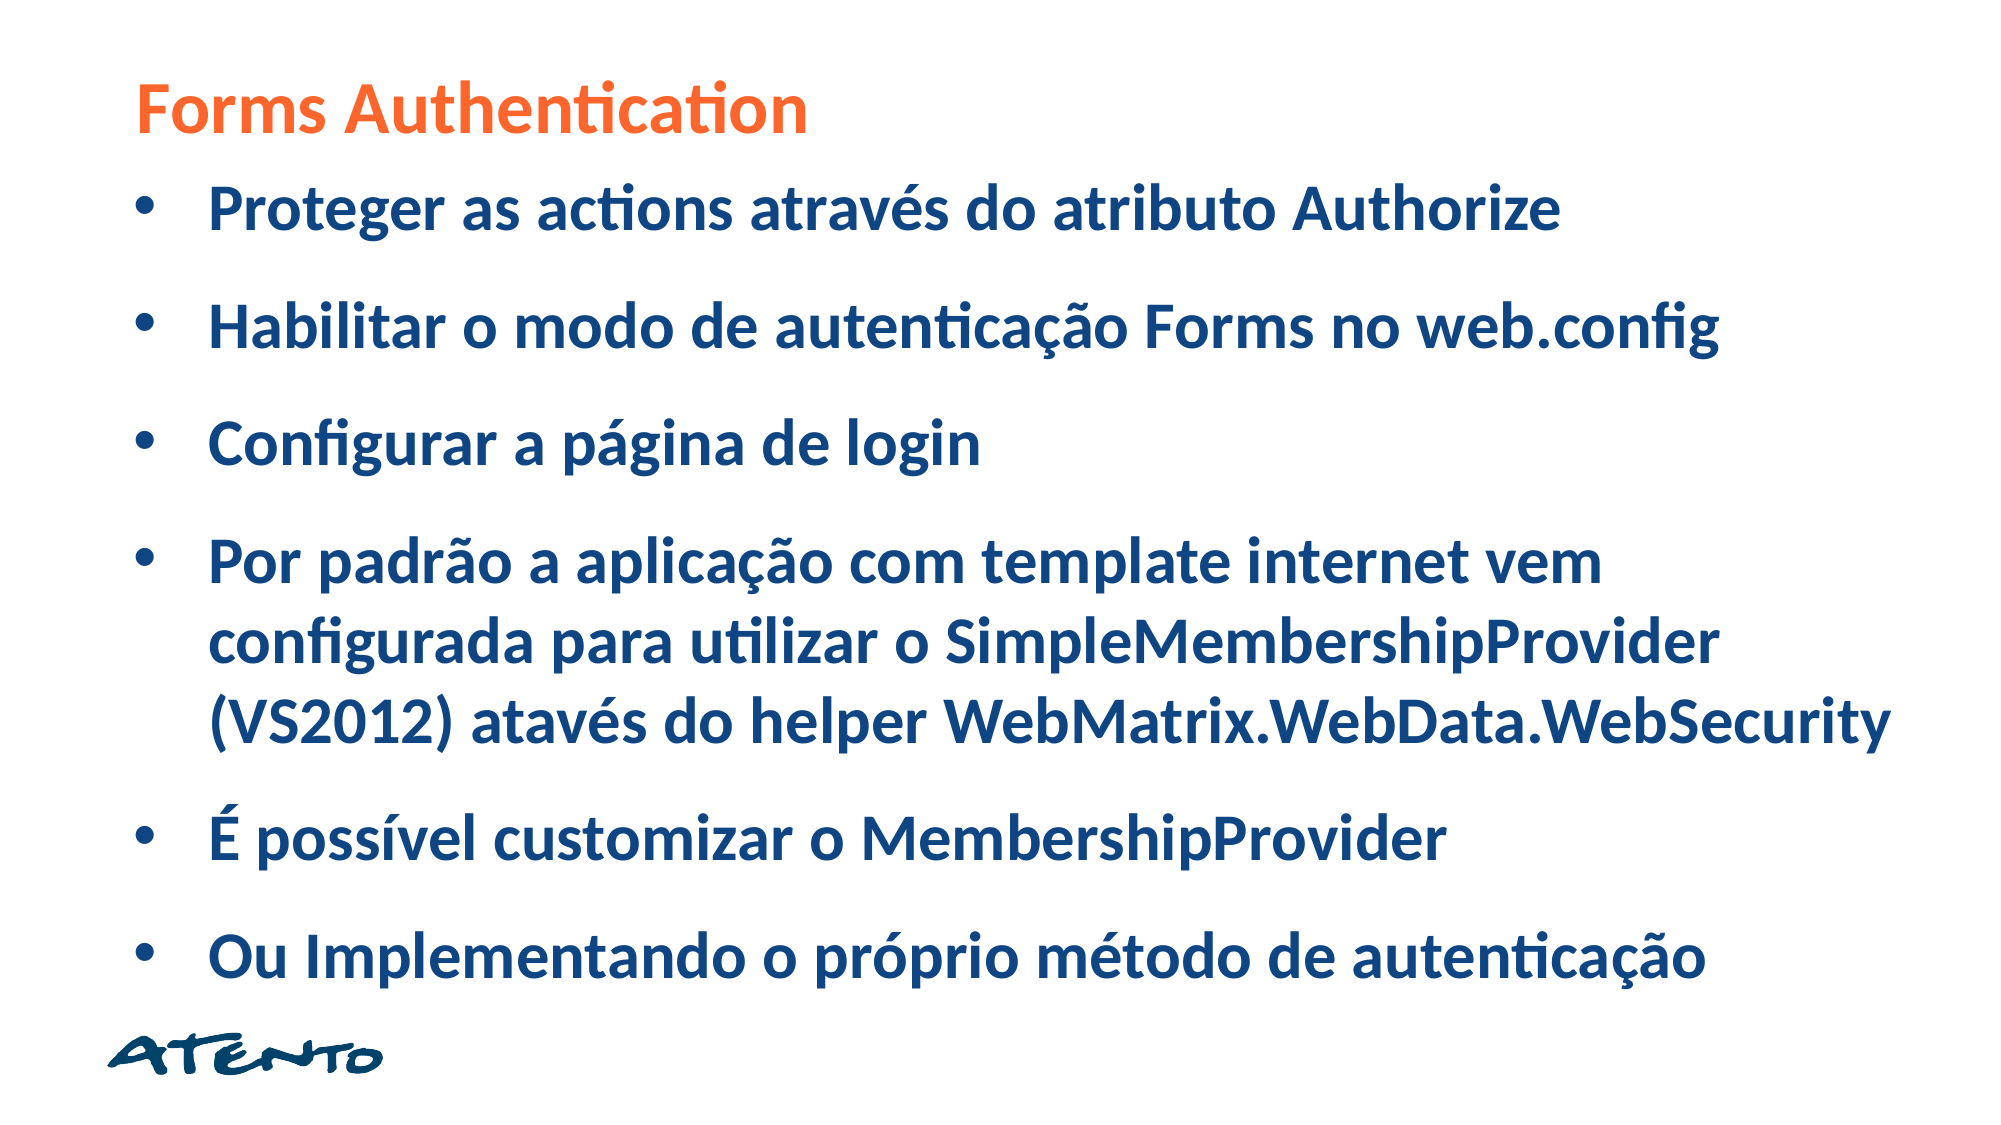

Forms Authentication
Proteger as actions através do atributo Authorize
Habilitar o modo de autenticação Forms no web.config
Configurar a página de login
Por padrão a aplicação com template internet vem configurada para utilizar o SimpleMembershipProvider (VS2012) atavés do helper WebMatrix.WebData.WebSecurity
É possível customizar o MembershipProvider
Ou Implementando o próprio método de autenticação